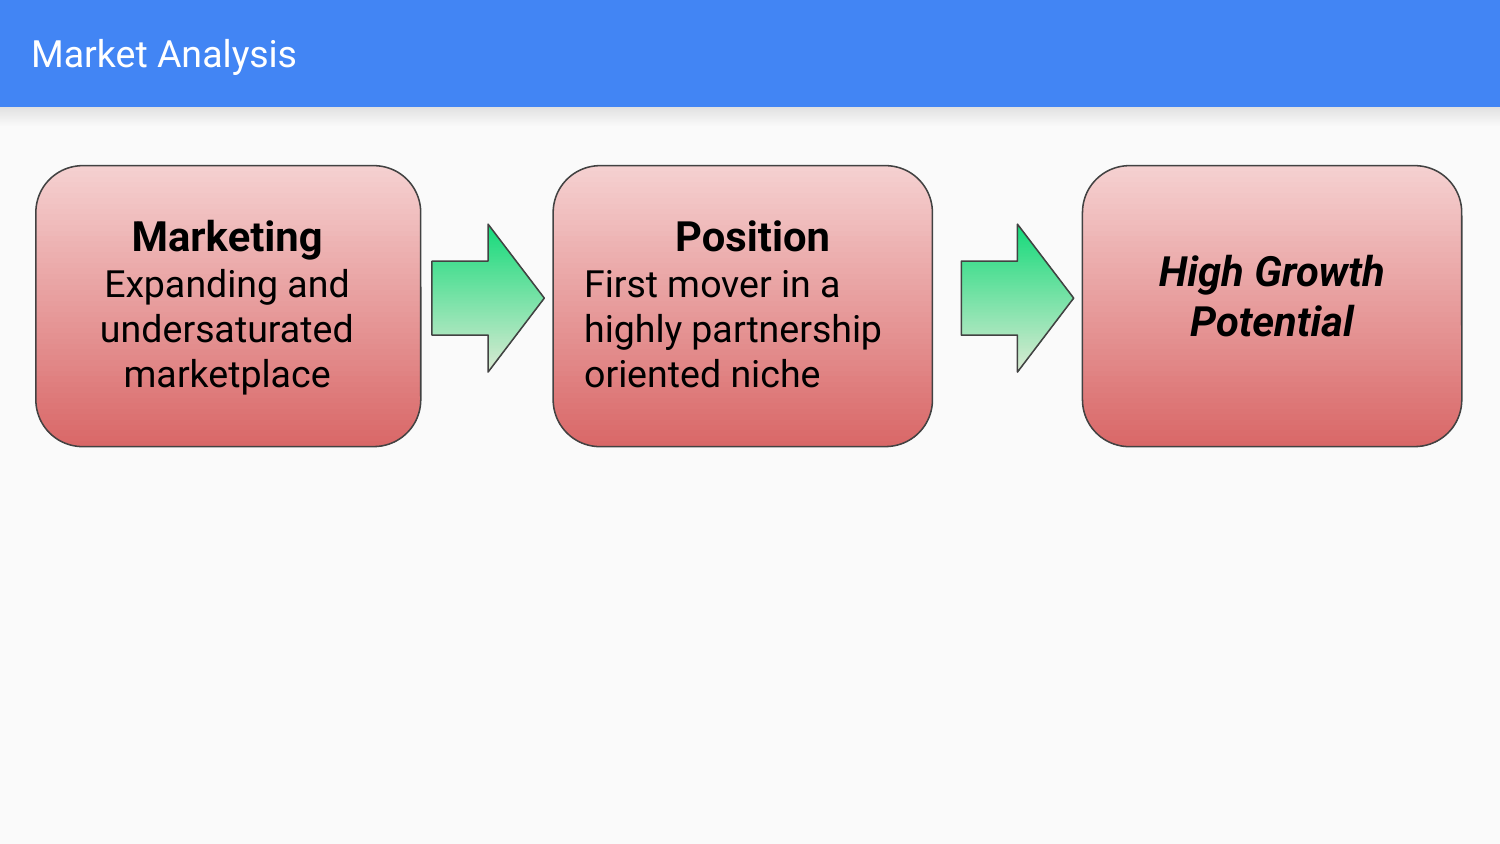

# Market Analysis

Position
First mover in a highly partnership oriented niche
Marketing
Expanding and undersaturated marketplace

High Growth Potential